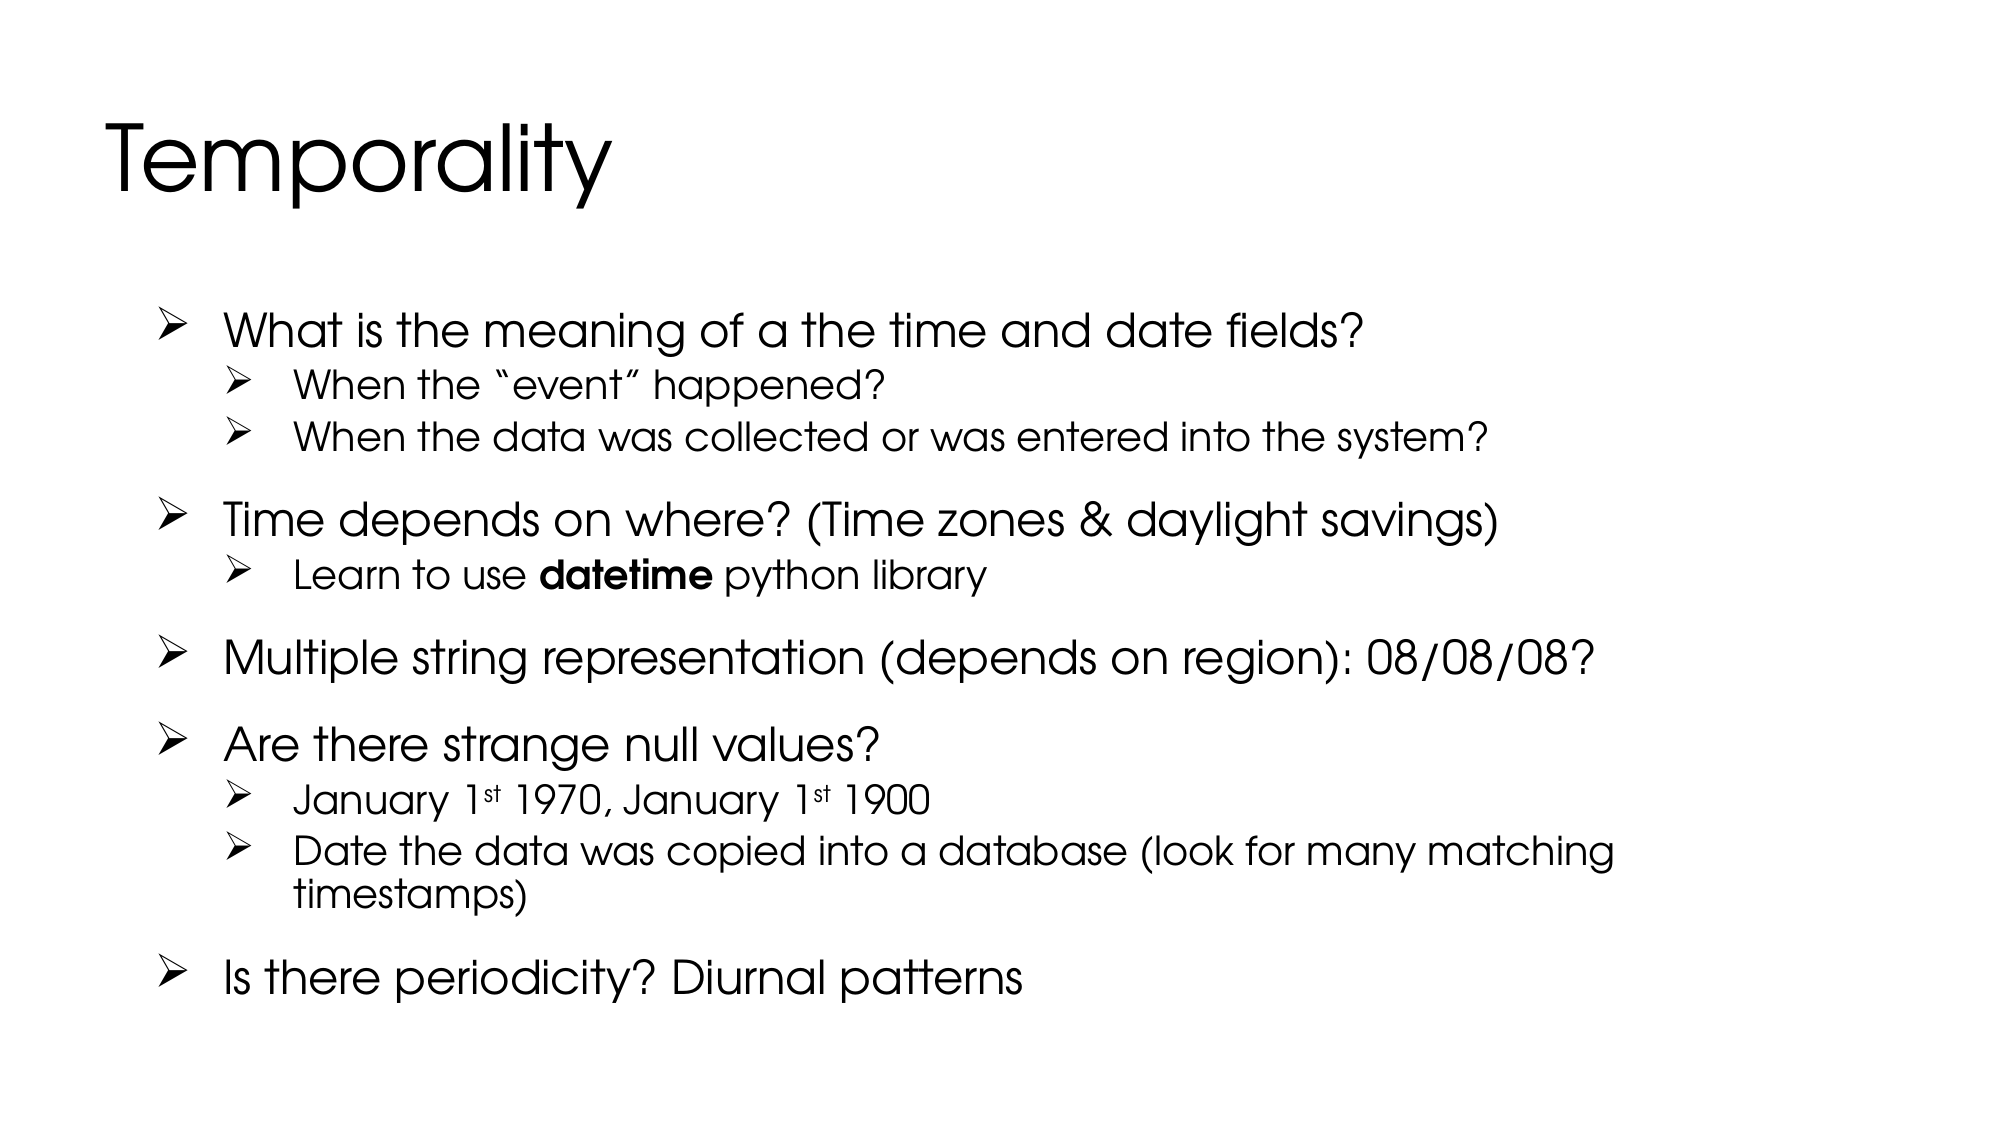

# Temporality
What is the meaning of a the time and date fields?
When the “event” happened?
When the data was collected or was entered into the system?
Time depends on where? (Time zones & daylight savings)
Learn to use datetime python library
Multiple string representation (depends on region): 08/08/08?
Are there strange null values?
January 1st 1970, January 1st 1900
Date the data was copied into a database (look for many matching timestamps)
Is there periodicity? Diurnal patterns